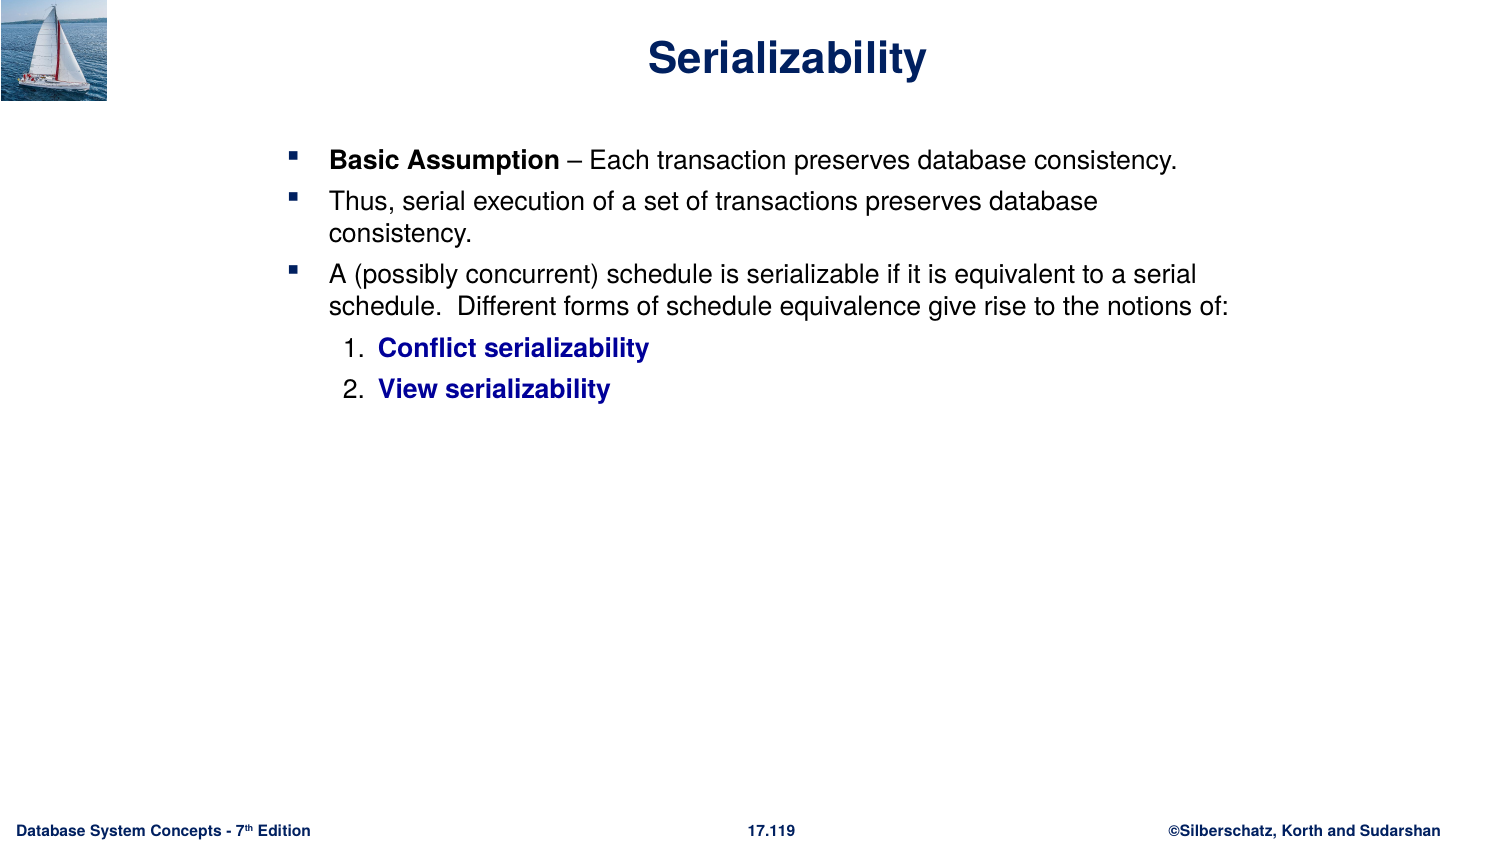

# Serializability
Basic Assumption – Each transaction preserves database consistency.
Thus, serial execution of a set of transactions preserves database consistency.
A (possibly concurrent) schedule is serializable if it is equivalent to a serial schedule.  Different forms of schedule equivalence give rise to the notions of:
1.	Conflict serializability
2.	View serializability